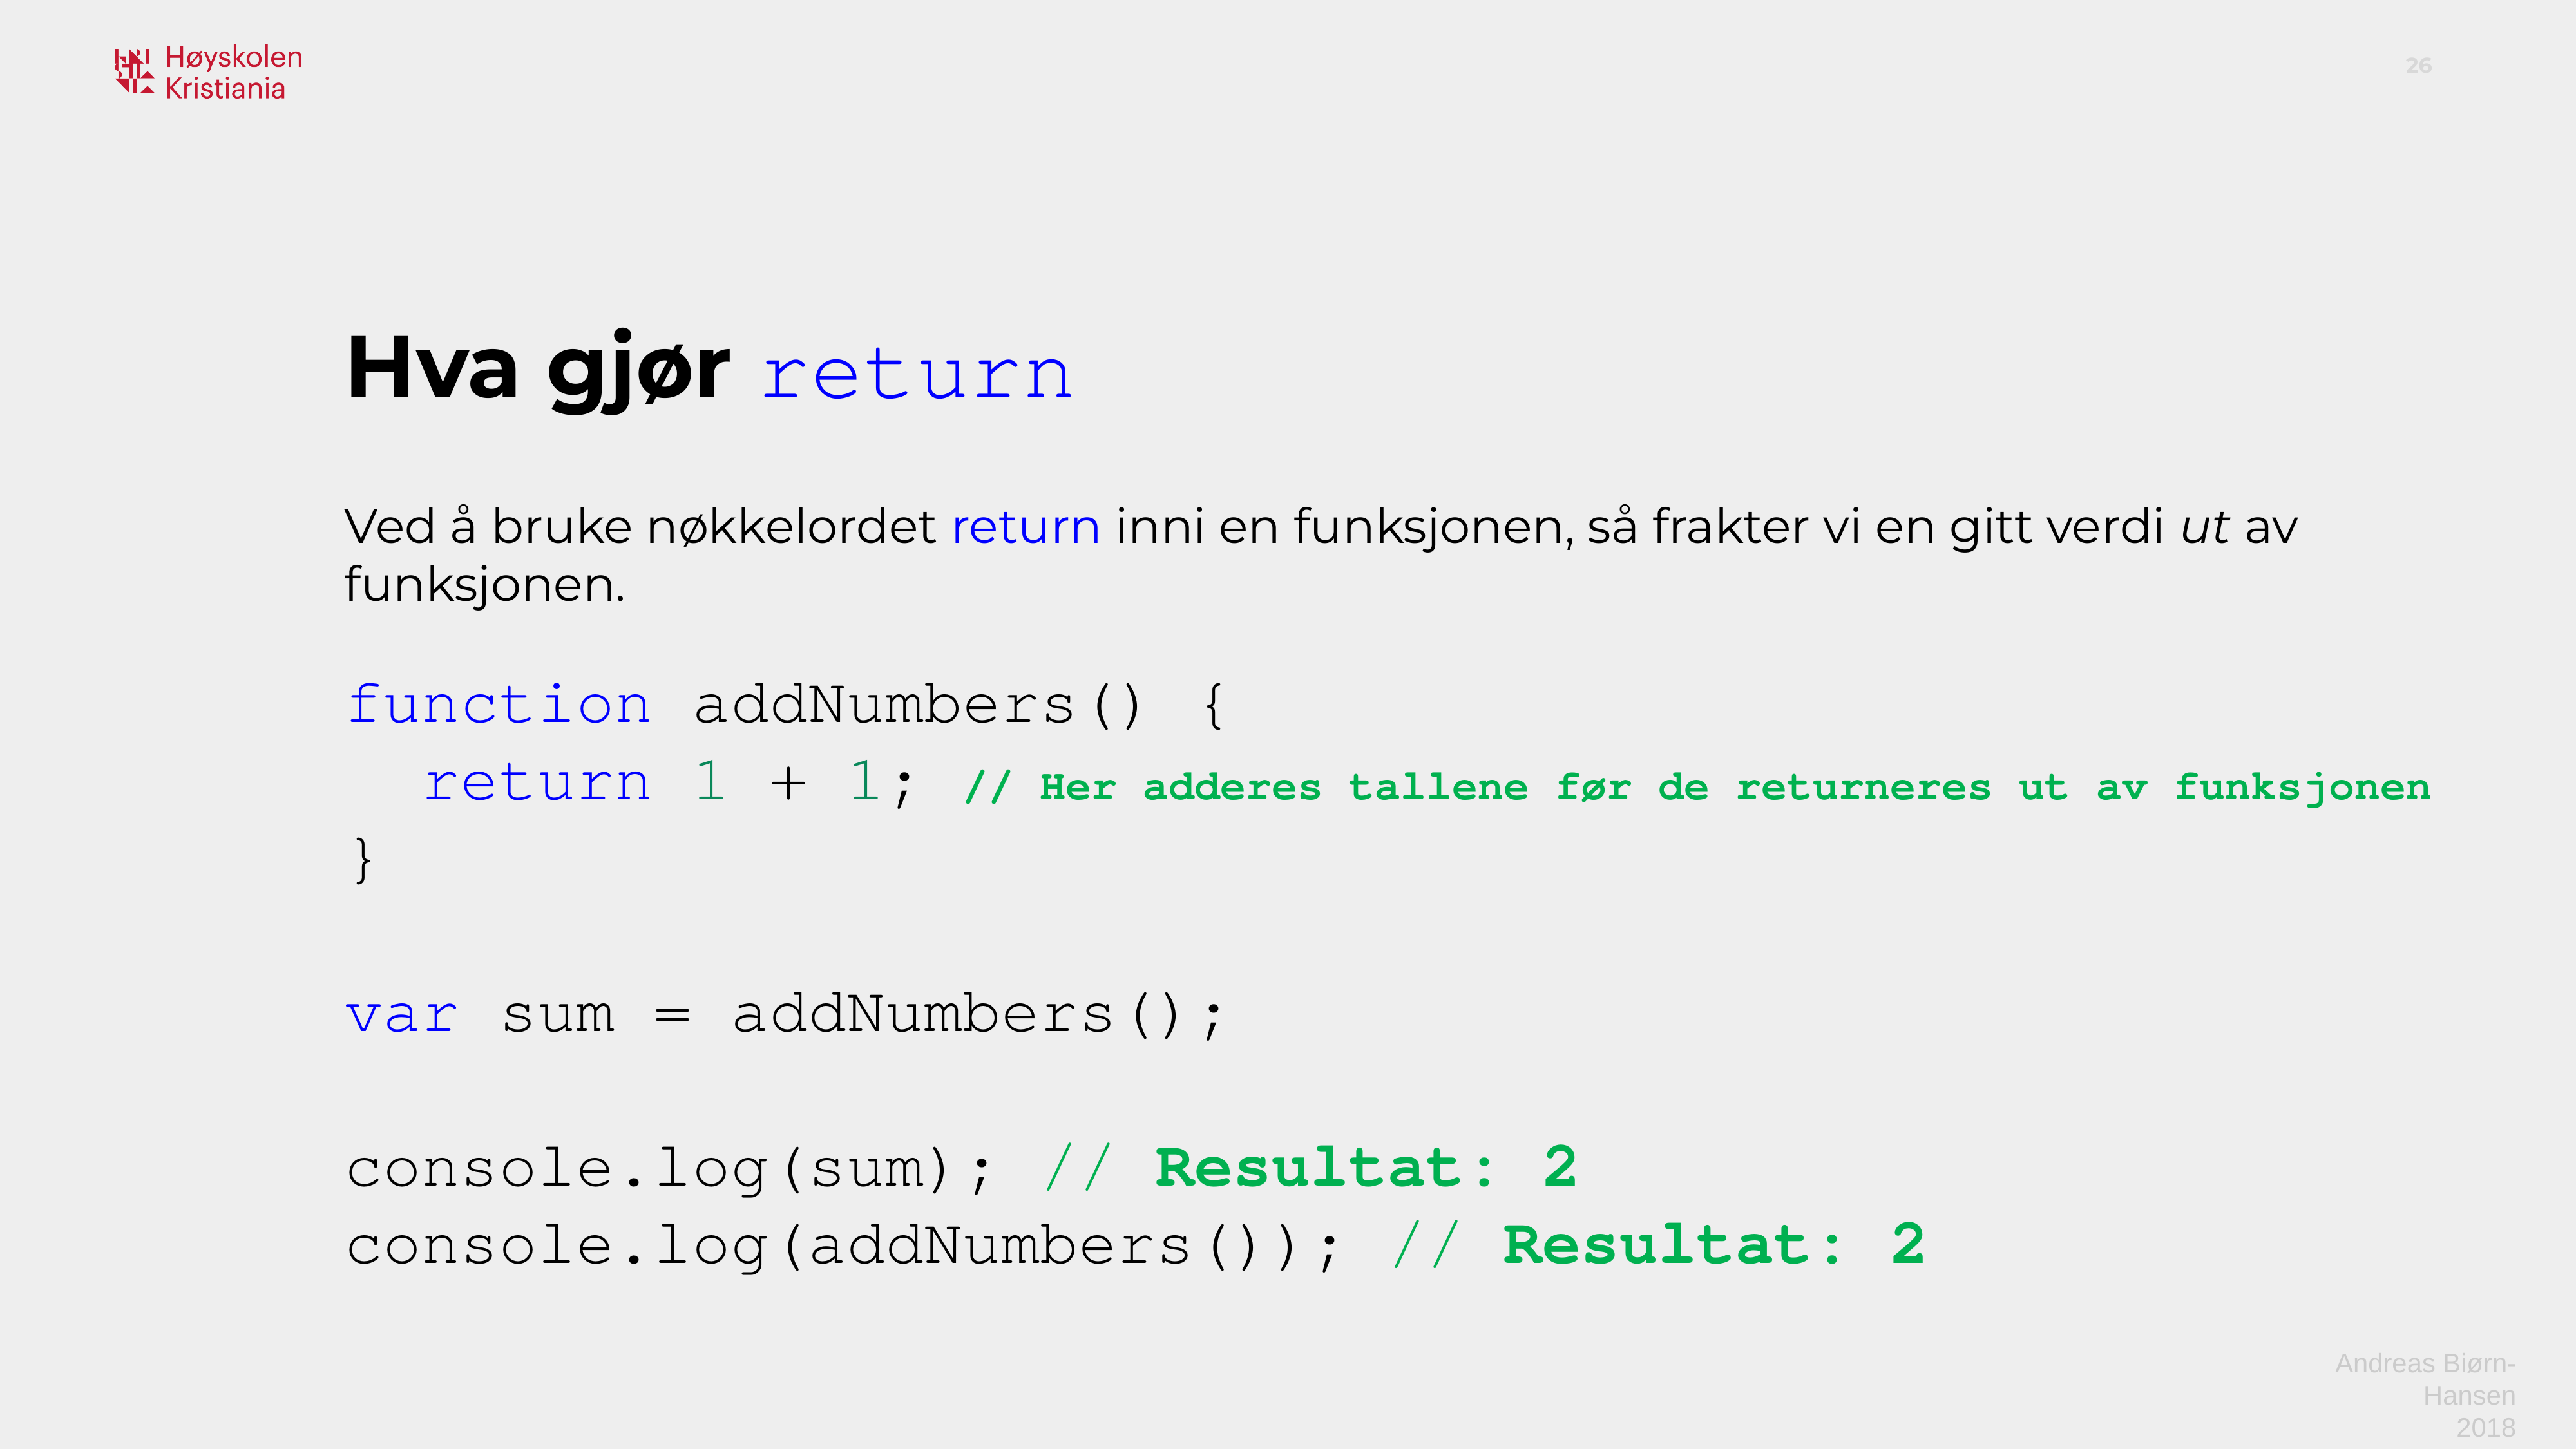

Hva gjør return
Ved å bruke nøkkelordet return inni en funksjonen, så frakter vi en gitt verdi ut av funksjonen.
function addNumbers() {
  return 1 + 1; // Her adderes tallene før de returneres ut av funksjonen
}

var sum = addNumbers();

console.log(sum); // Resultat: 2
console.log(addNumbers()); // Resultat: 2